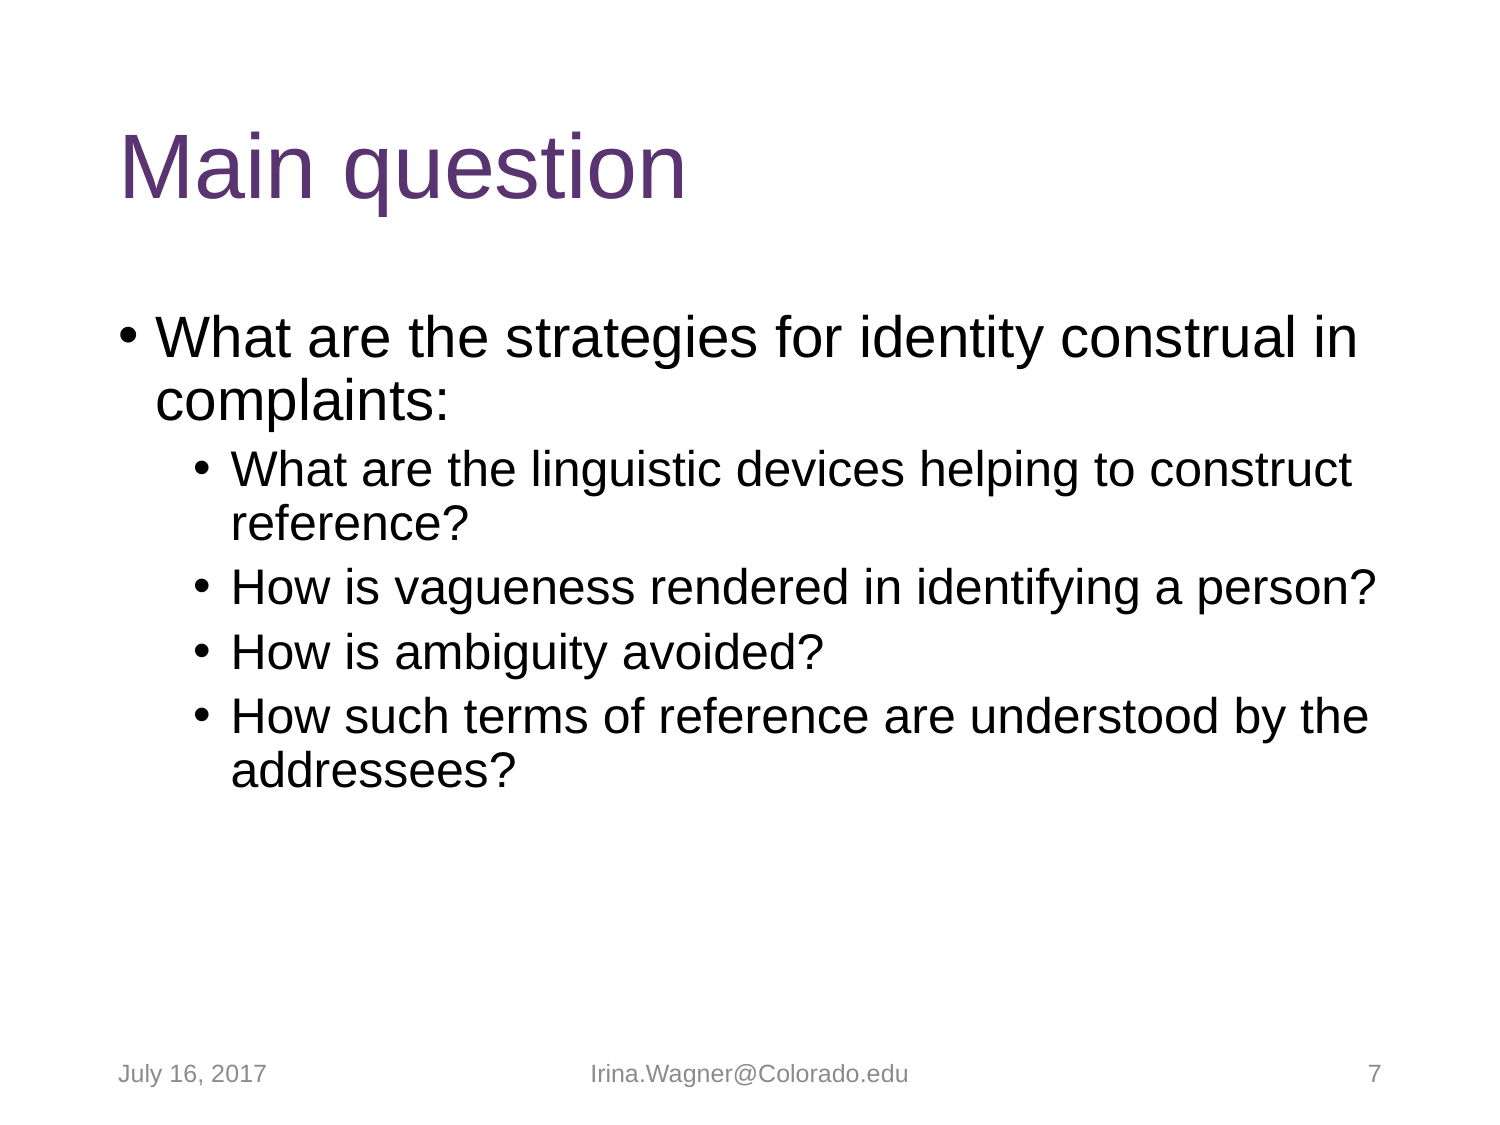

# Main question
What are the strategies for identity construal in complaints:
What are the linguistic devices helping to construct reference?
How is vagueness rendered in identifying a person?
How is ambiguity avoided?
How such terms of reference are understood by the addressees?
July 16, 2017
Irina.Wagner@Colorado.edu
7